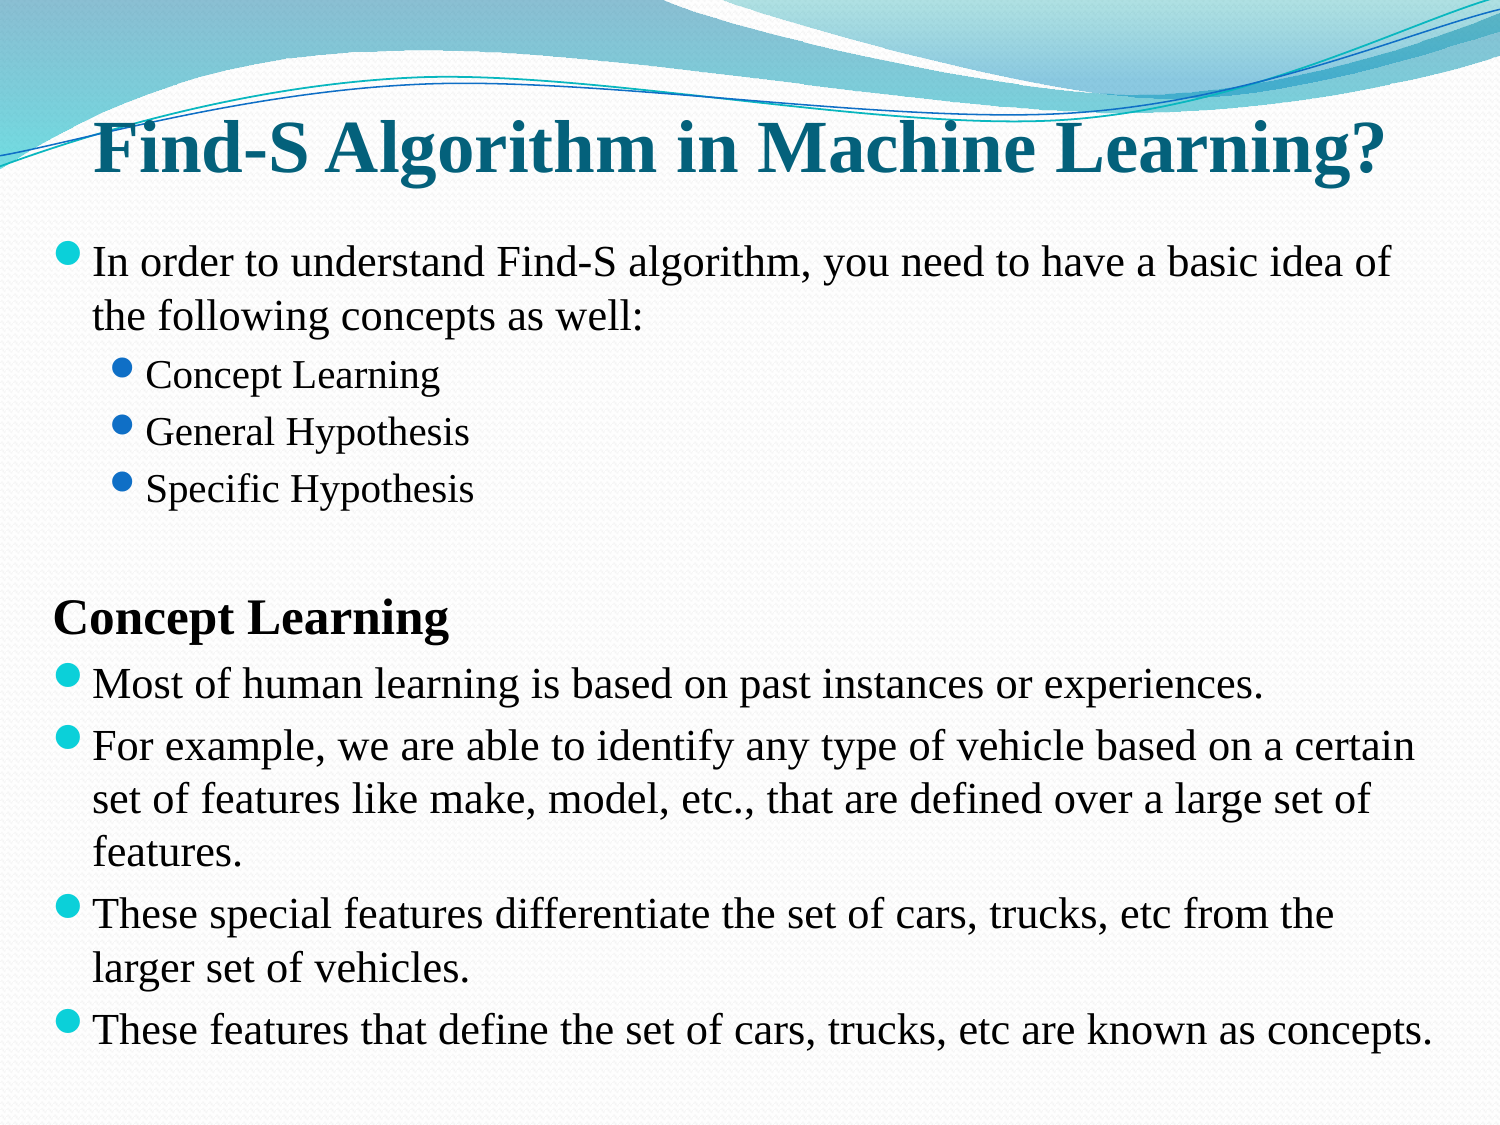

# Find-S Algorithm in Machine Learning?
In order to understand Find-S algorithm, you need to have a basic idea of the following concepts as well:
Concept Learning
General Hypothesis
Specific Hypothesis

Concept Learning
Most of human learning is based on past instances or experiences.
For example, we are able to identify any type of vehicle based on a certain set of features like make, model, etc., that are defined over a large set of features.
These special features differentiate the set of cars, trucks, etc from the larger set of vehicles.
These features that define the set of cars, trucks, etc are known as concepts.